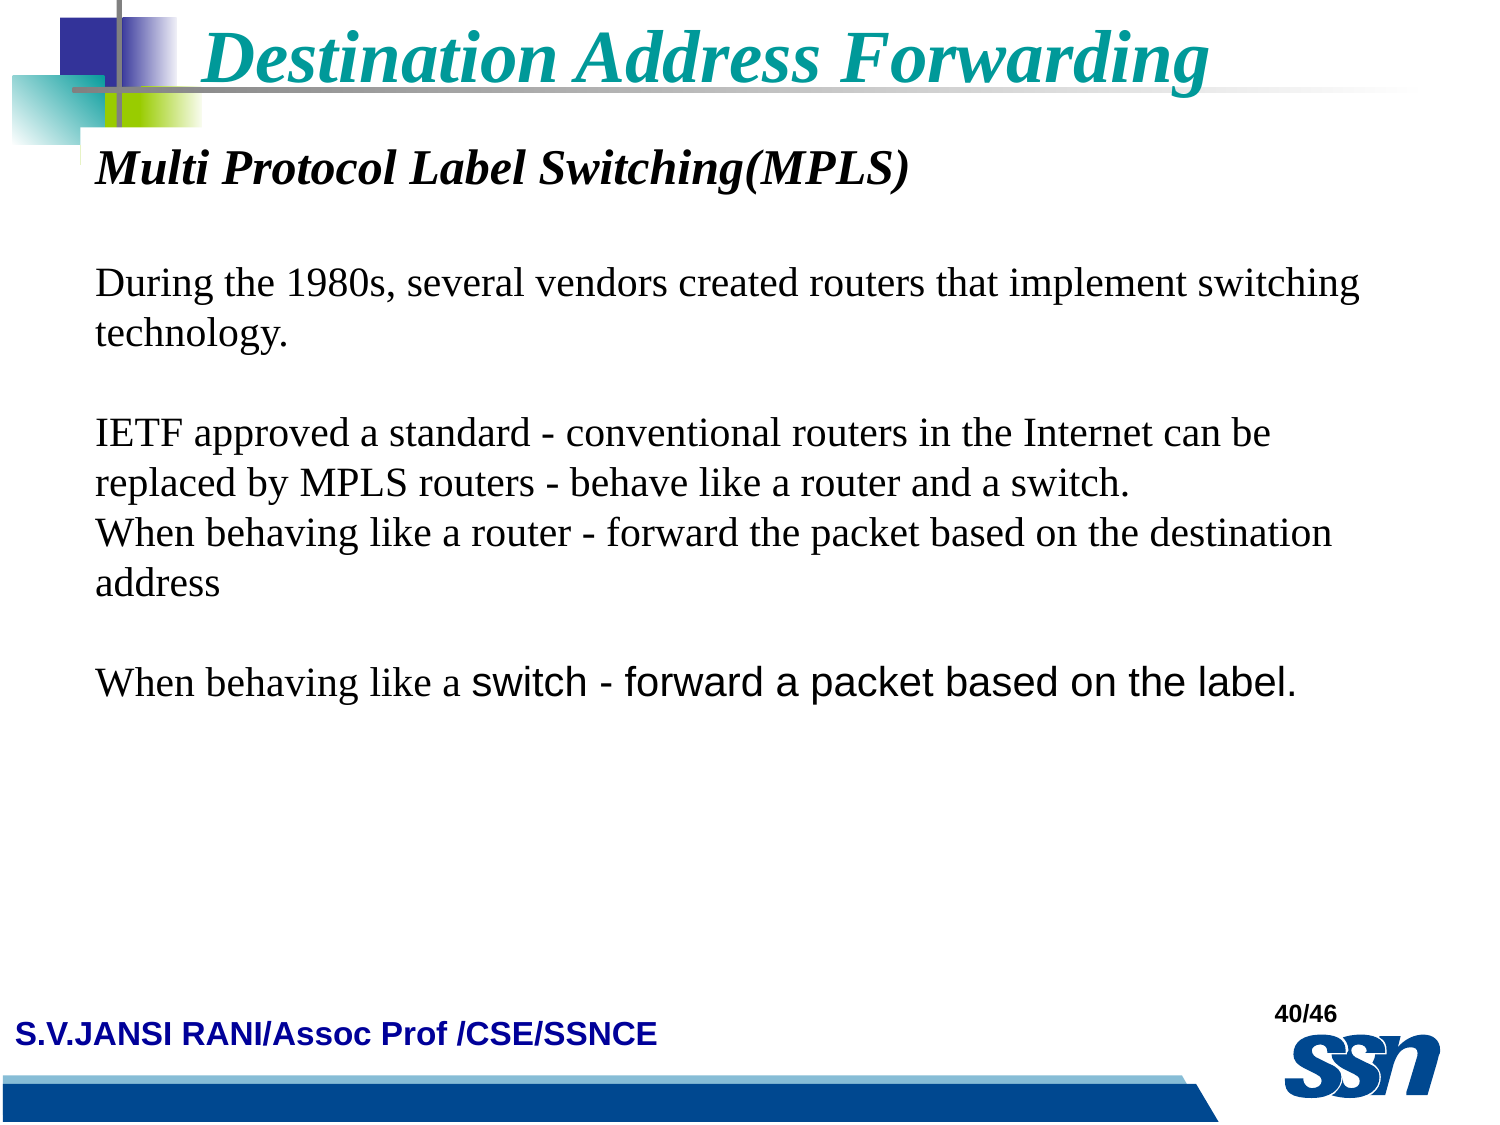

Destination Address Forwarding

Multi Protocol Label Switching(MPLS)

During the 1980s, several vendors created routers that implement switching technology.

IETF approved a standard - conventional routers in the Internet can be replaced by MPLS routers - behave like a router and a switch.
When behaving like a router - forward the packet based on the destination address

When behaving like a switch - forward a packet based on the label.